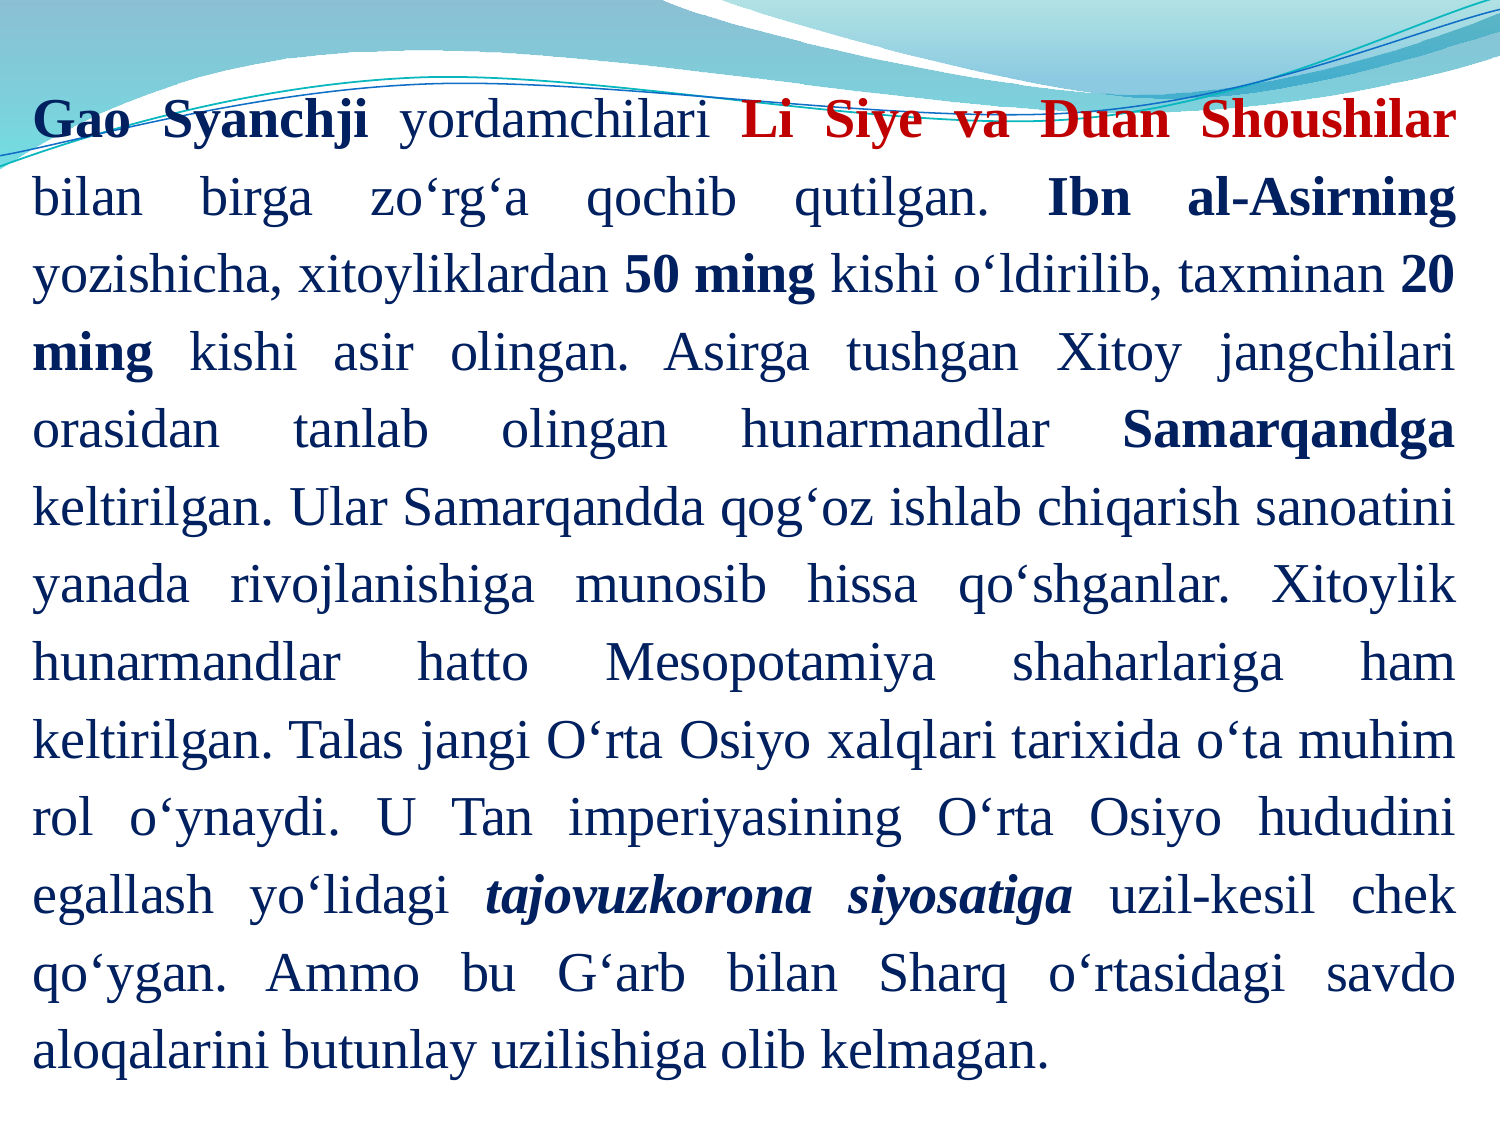

Gao Syanchji yordamchilari Li Siye va Duan Shoushilar bilan birga zo‘rg‘a qochib qutilgan. Ibn al-Asirning yozishicha, xitoyliklardan 50 ming kishi o‘ldirilib, taxminan 20 ming kishi asir olingan. Asirga tushgan Xitoy jangchilari orasidan tanlab olingan hunarmandlar Samarqandga keltirilgan. Ular Samarqandda qog‘oz ishlab chiqarish sanoatini yanada rivojlanishiga munosib hissa qo‘shganlar. Xitoylik hunarmandlar hatto Mesopotamiya shaharlariga ham keltirilgan. Talas jangi O‘rta Osiyo xalqlari tarixida o‘ta muhim rol o‘ynaydi. U Tan imperiyasining O‘rta Osiyo hududini egallash yo‘lidagi tajovuzkorona siyosatiga uzil-kesil chek qo‘ygan. Ammo bu G‘arb bilan Sharq o‘rtasidagi savdo aloqalarini butunlay uzilishiga olib kelmagan.